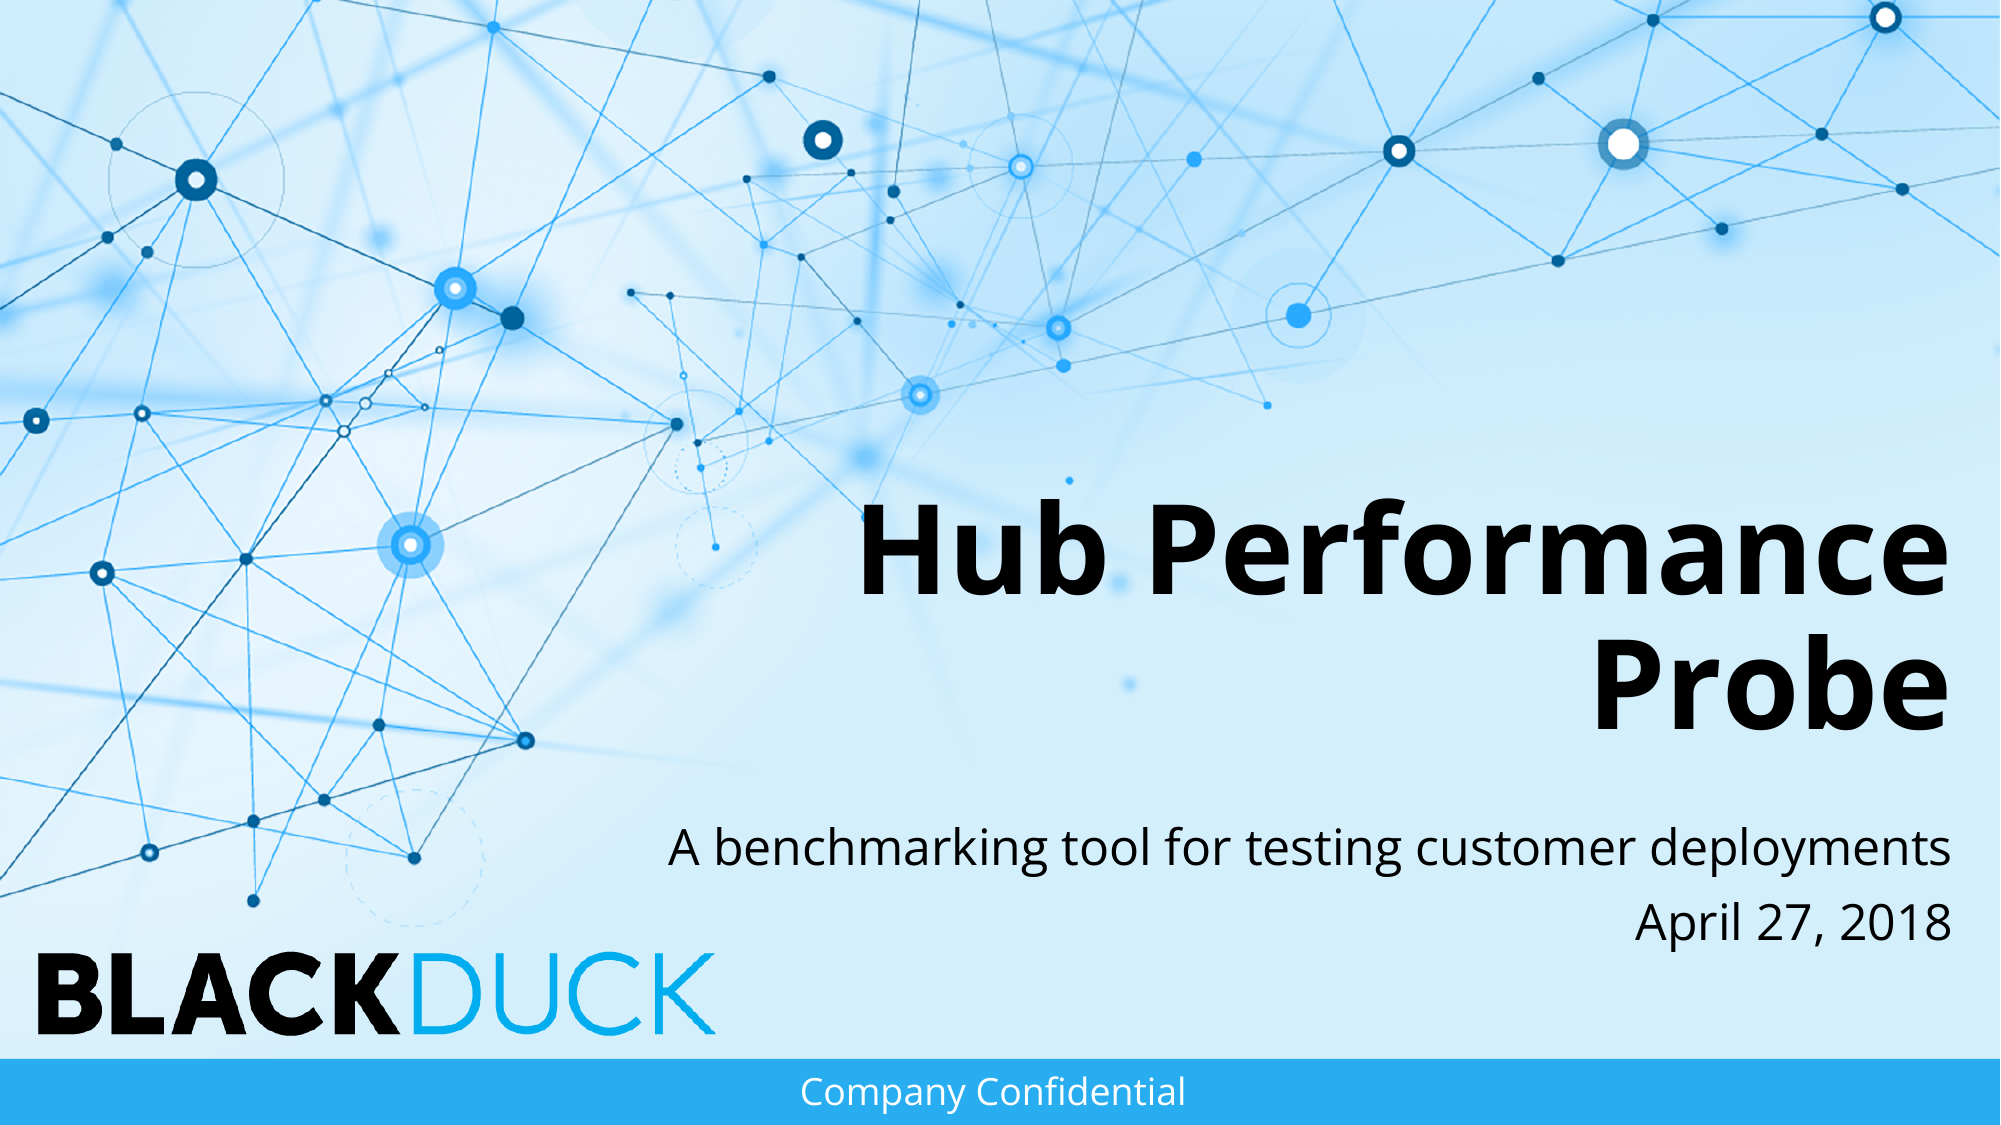

# Hub Performance Probe
A benchmarking tool for testing customer deployments
April 27, 2018
Company Confidential